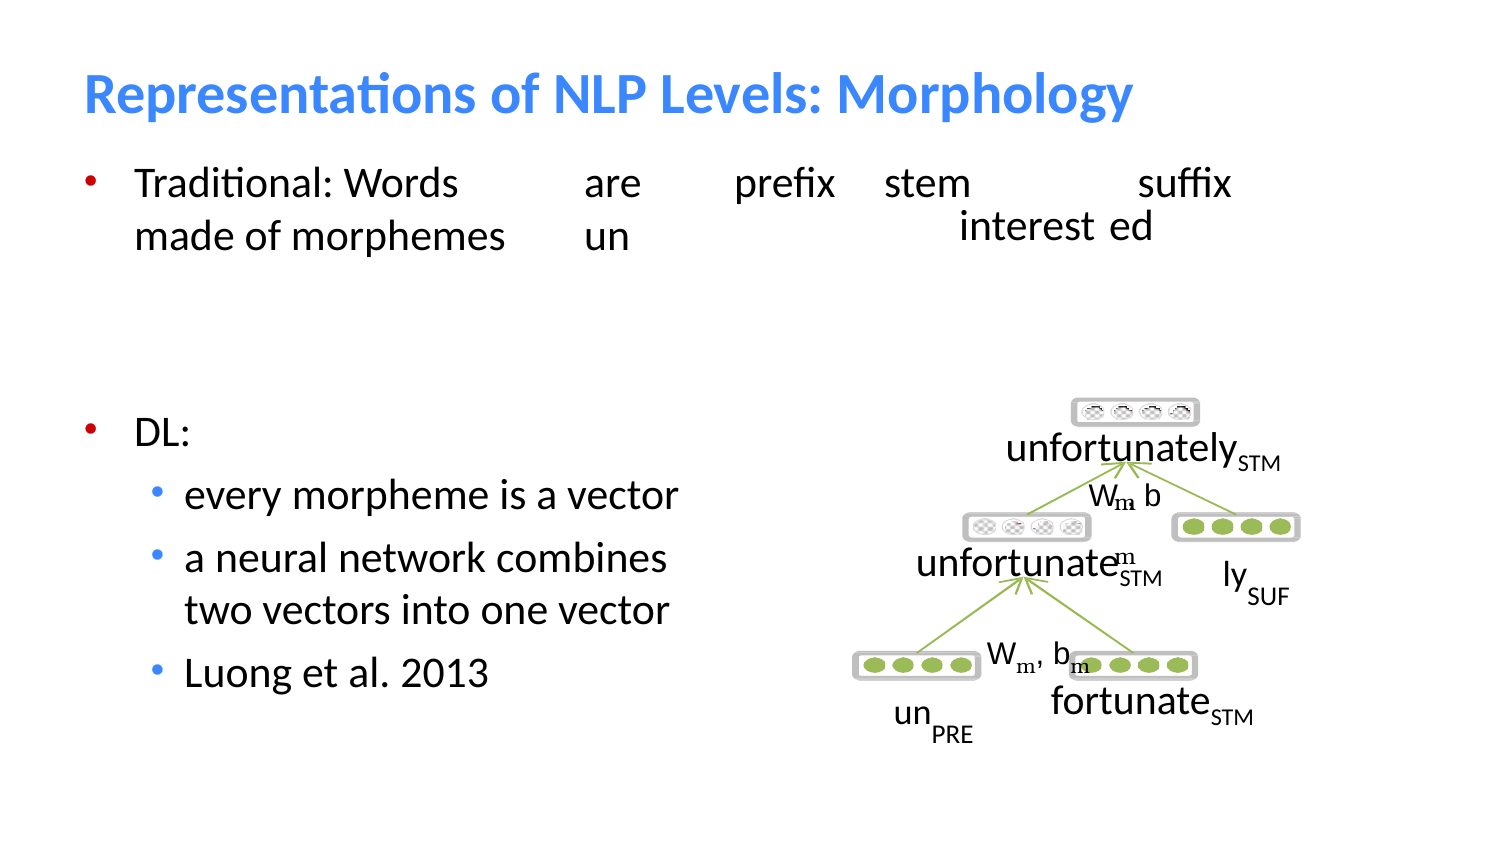

# Representations of NLP Levels: Morphology
Traditional: Words	are	prefix	stem  made of morphemes	un
suffix
interest	ed
DL:
every morpheme is a vector
a neural network combines  two vectors into one vector
Luong et al. 2013

unfortunatelySTM

W , b
m	m

unfortunateSTM
Wm, bm
lySUF

fortunateSTM
unPRE